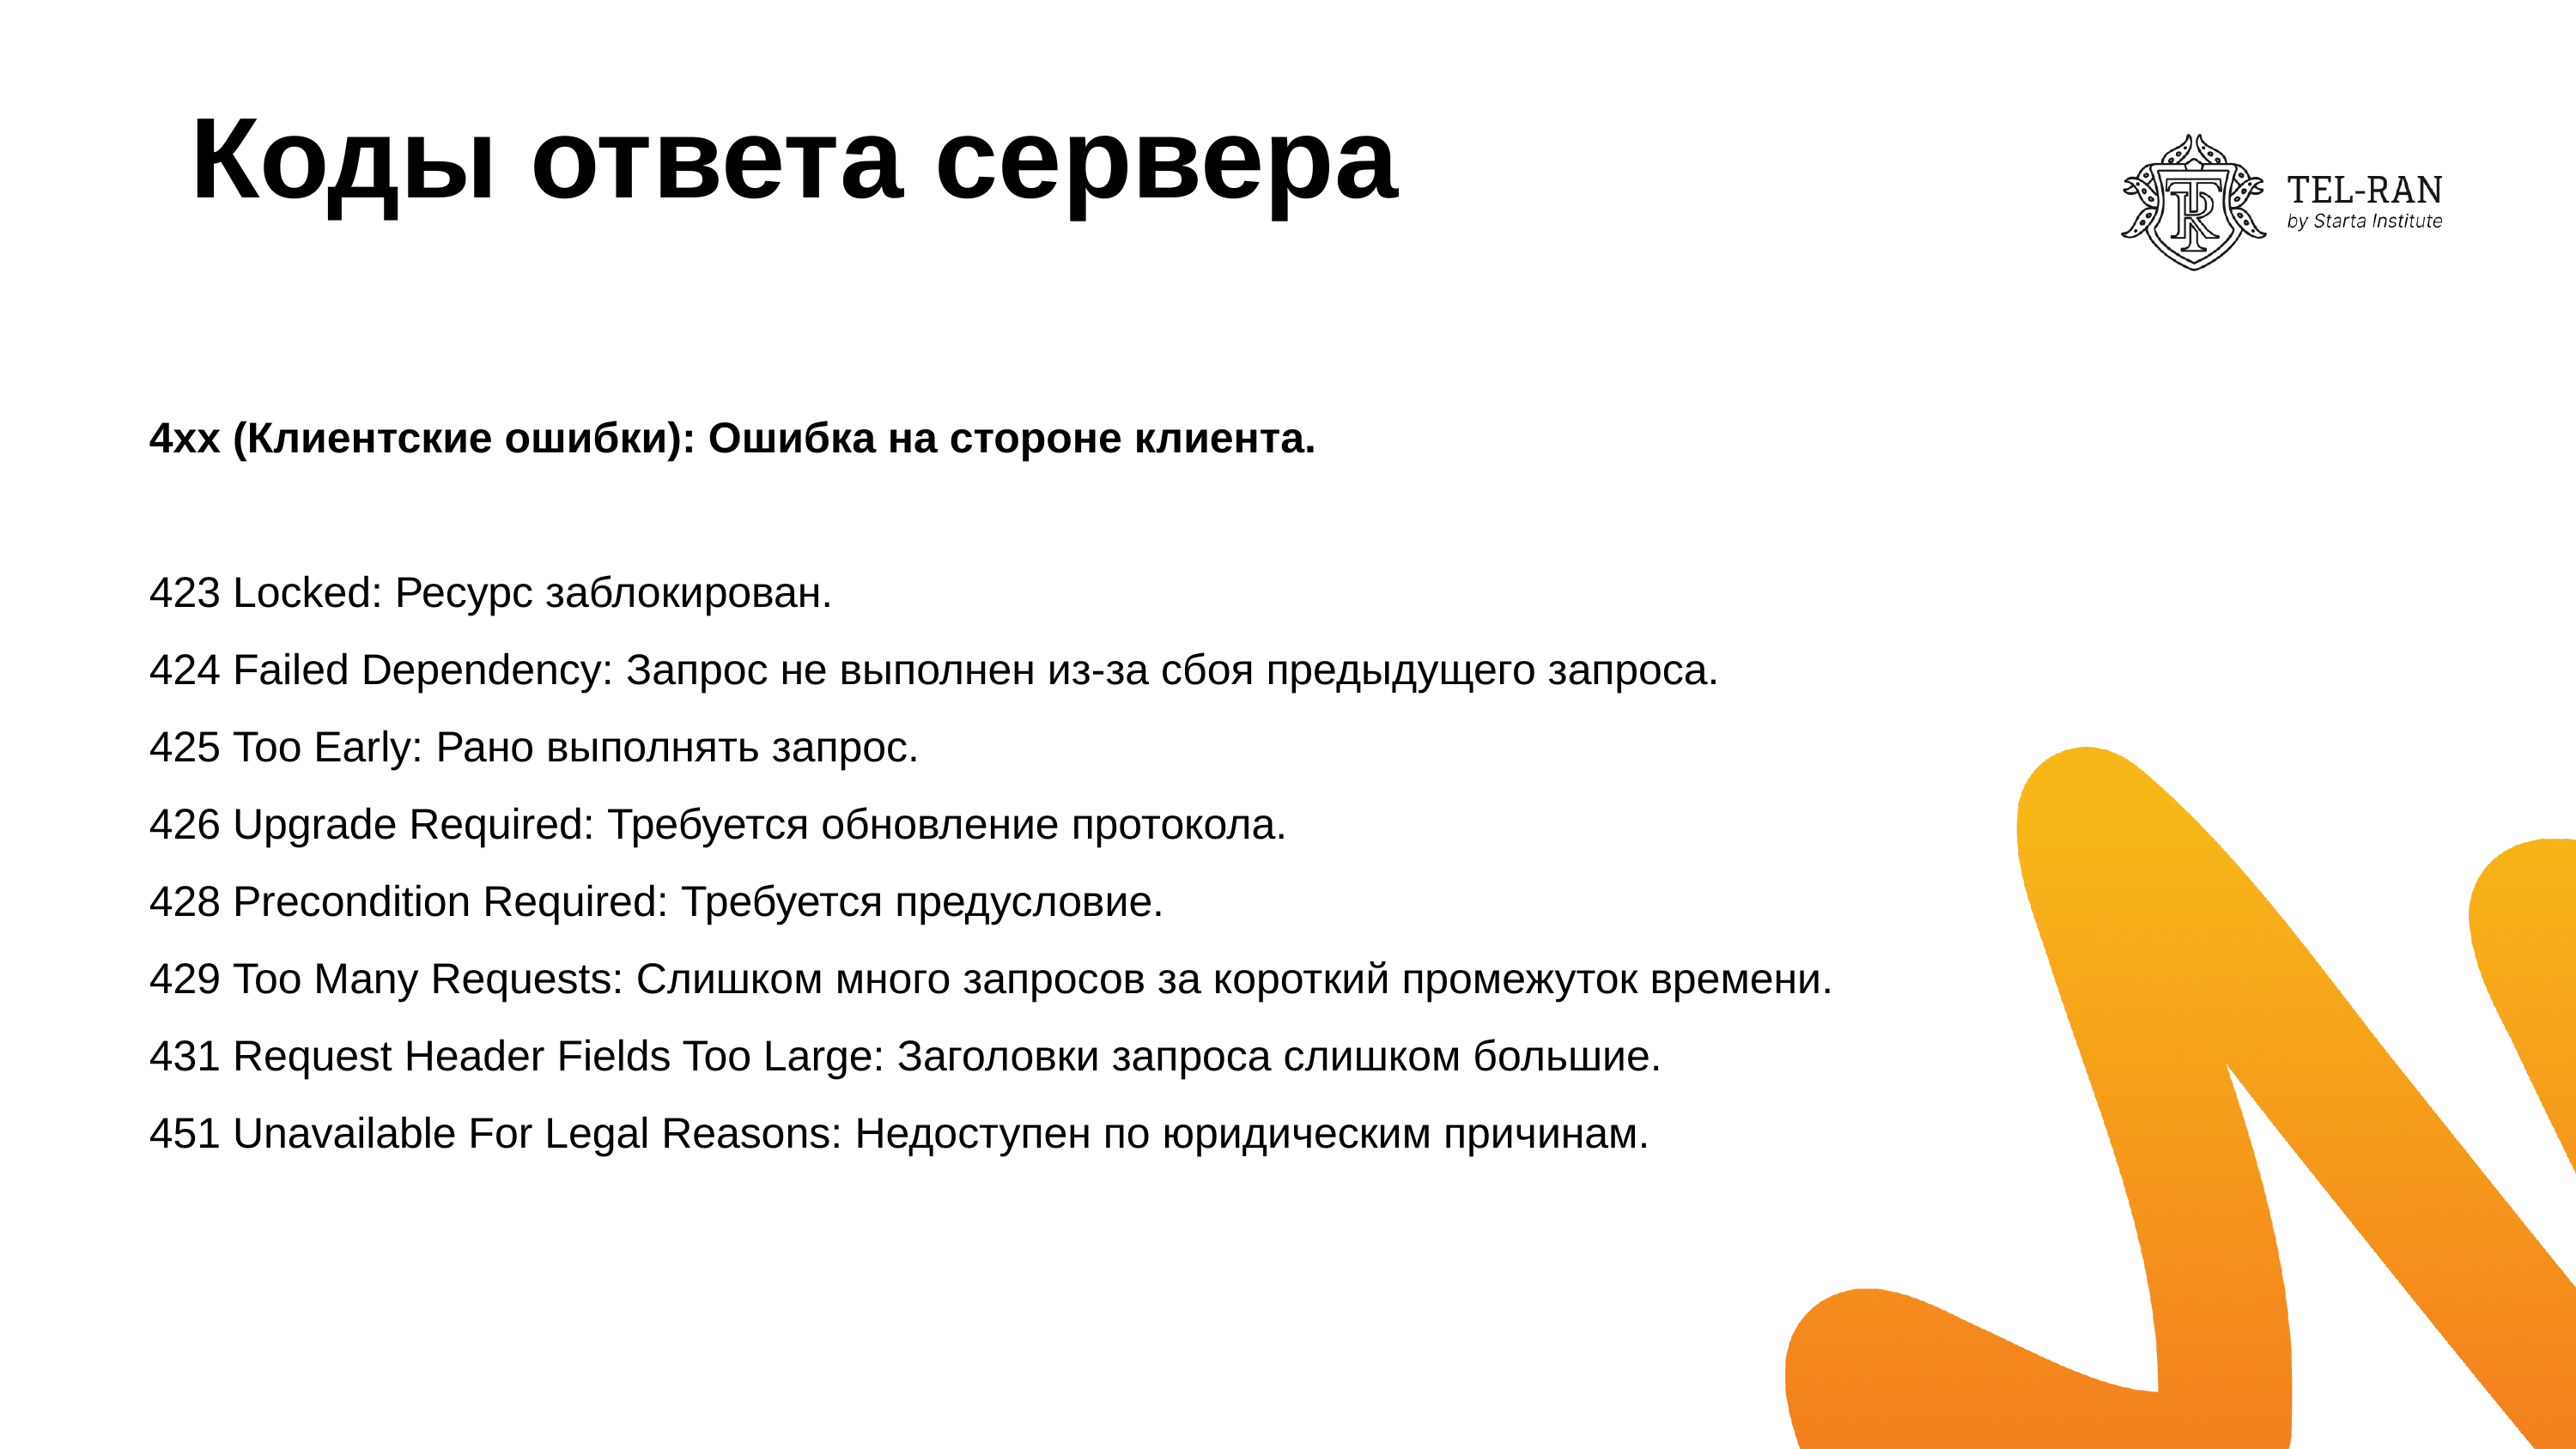

# Коды ответа сервера
4xx (Клиентские ошибки): Ошибка на стороне клиента.

423 Locked: Ресурс заблокирован.
424 Failed Dependency: Запрос не выполнен из-за сбоя предыдущего запроса.
425 Too Early: Рано выполнять запрос.
426 Upgrade Required: Требуется обновление протокола.
428 Precondition Required: Требуется предусловие.
429 Too Many Requests: Слишком много запросов за короткий промежуток времени.
431 Request Header Fields Too Large: Заголовки запроса слишком большие.
451 Unavailable For Legal Reasons: Недоступен по юридическим причинам.